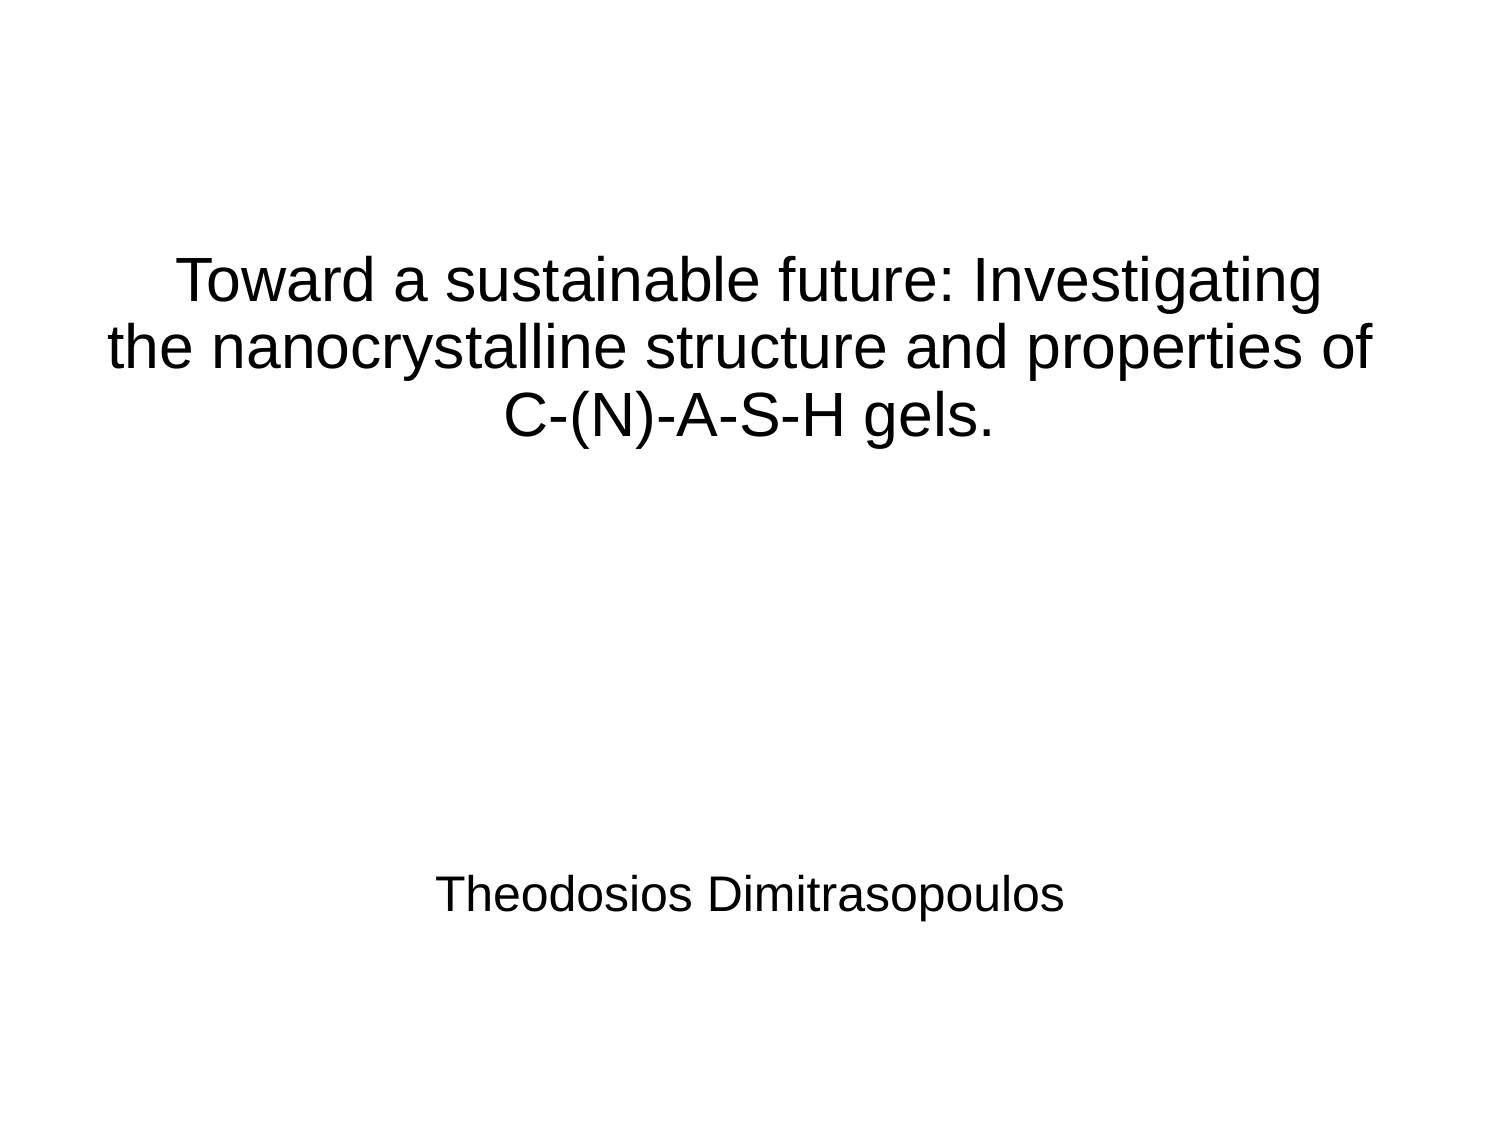

# Toward a sustainable future: Investigating the nanocrystalline structure and properties of C-(N)-A-S-H gels.
Theodosios Dimitrasopoulos